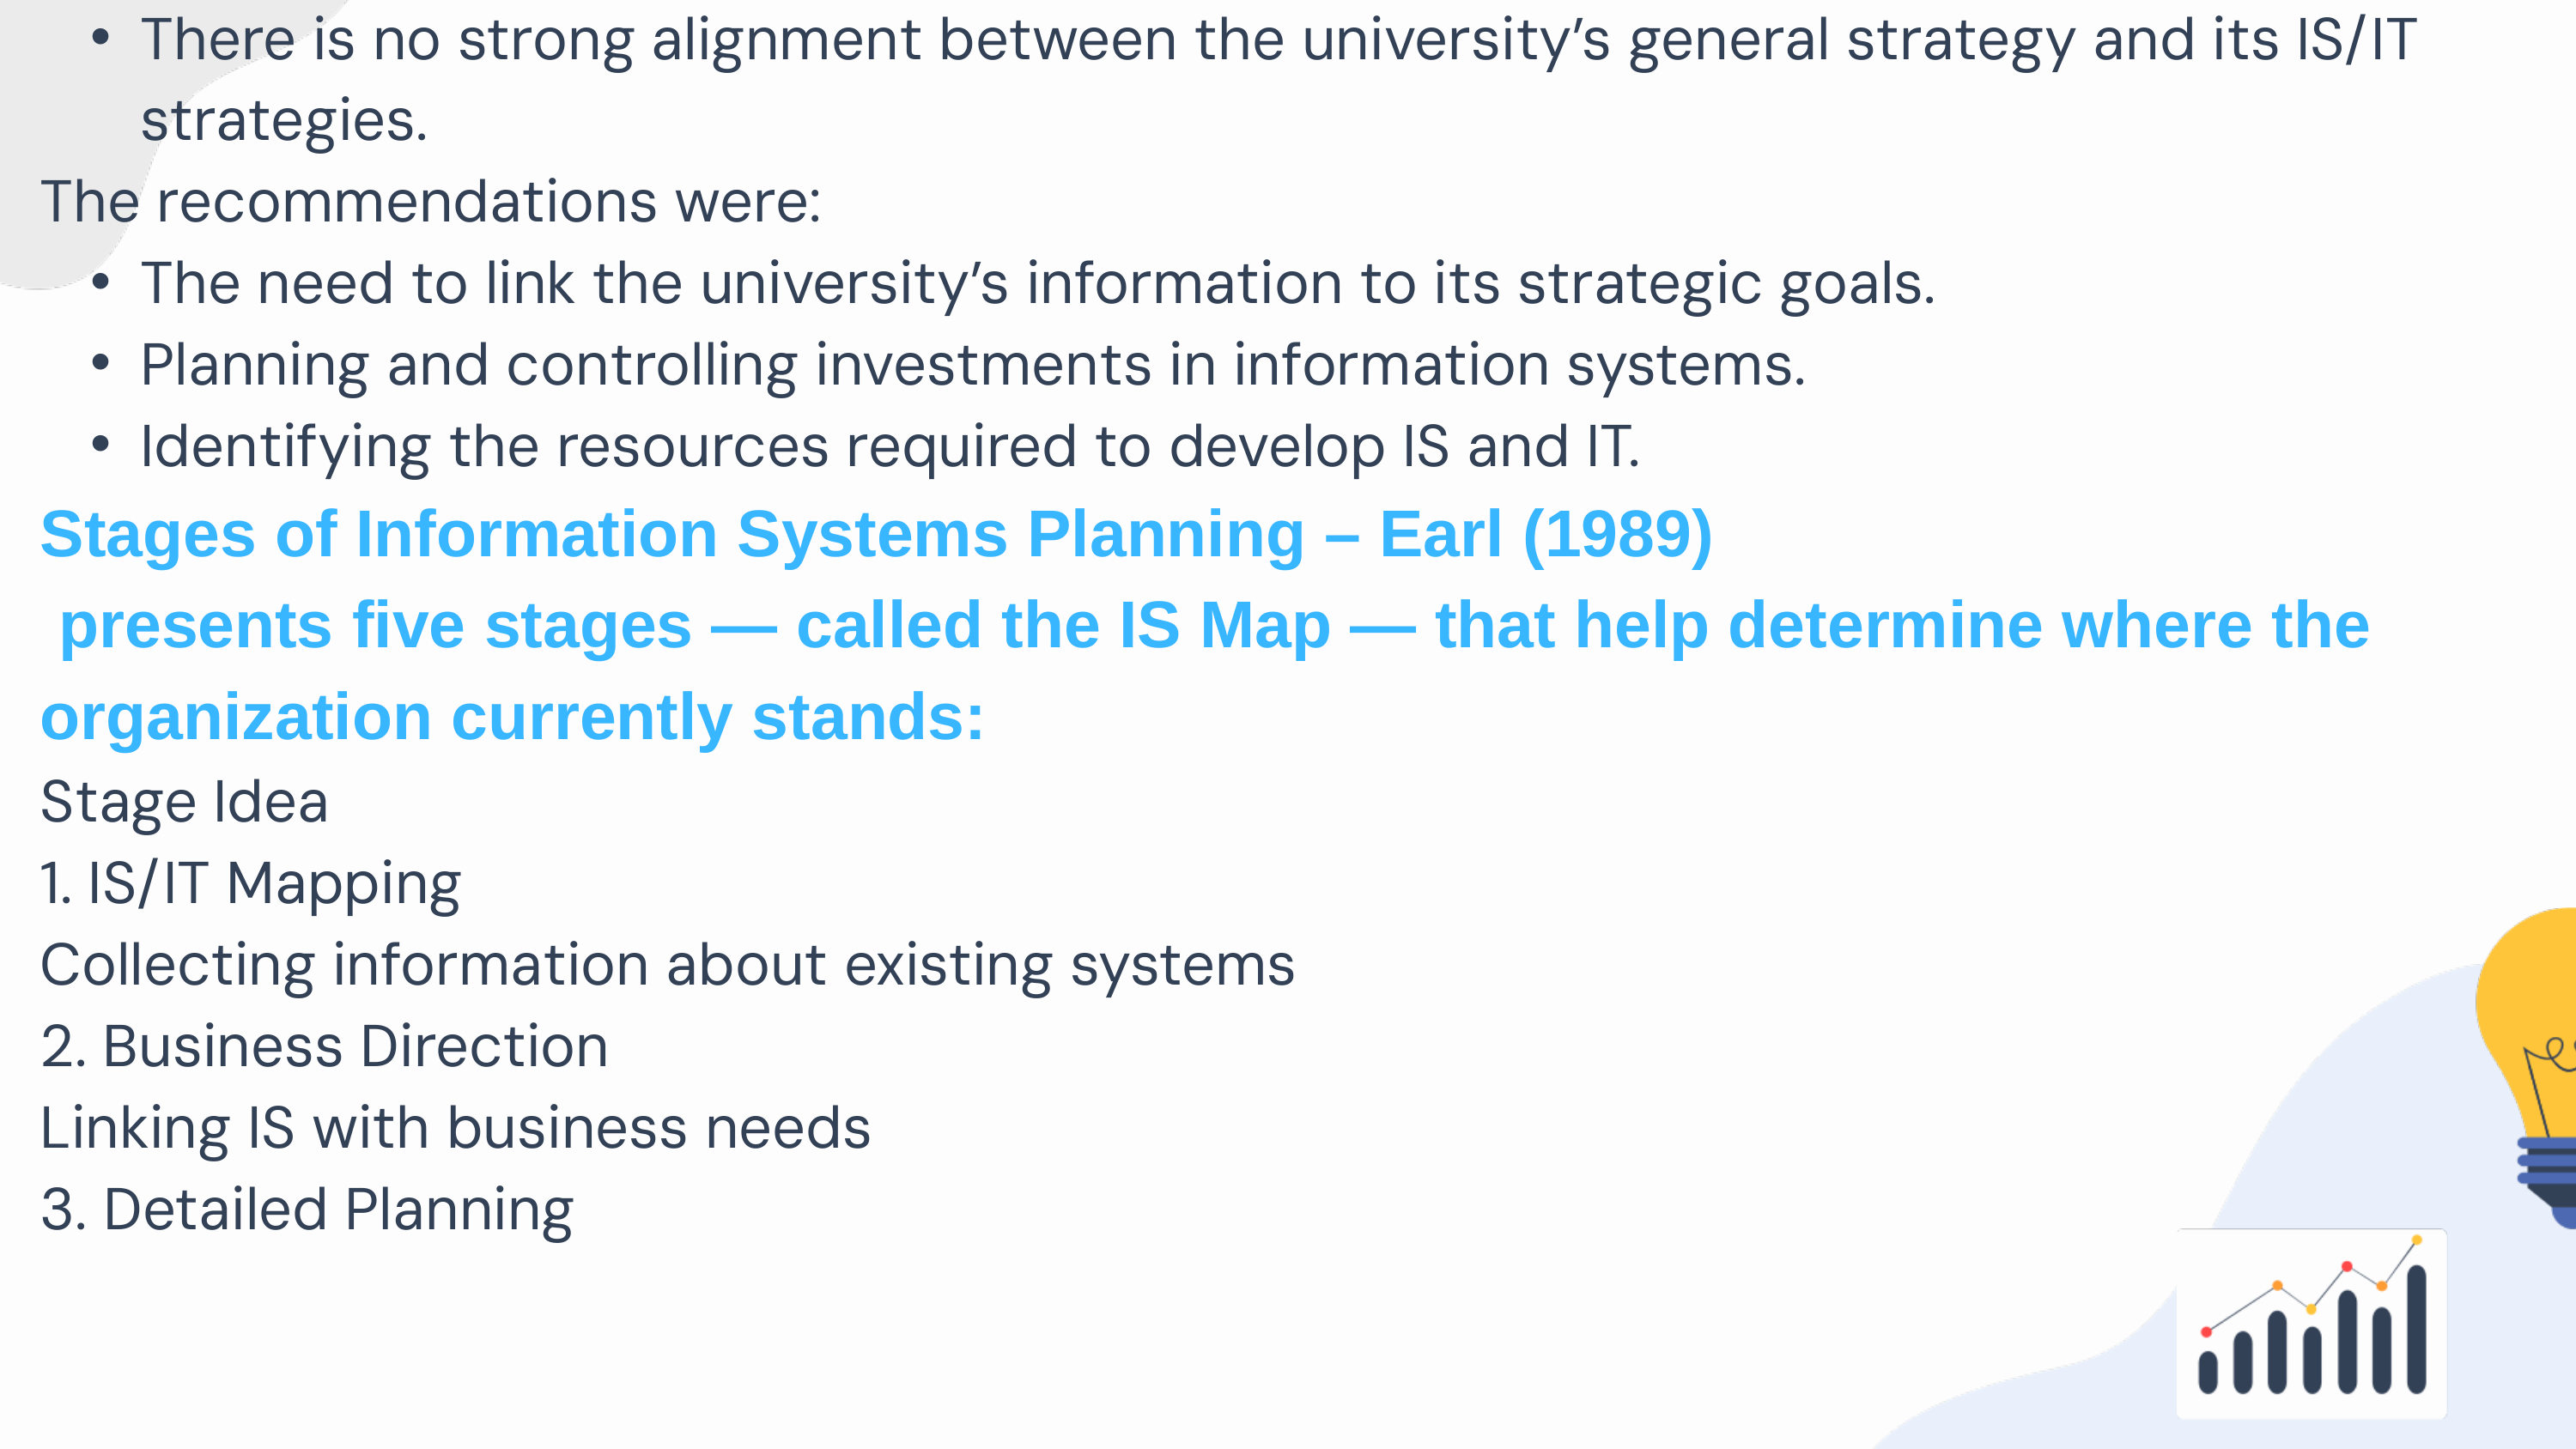

There is no strong alignment between the university’s general strategy and its IS/IT strategies.
The recommendations were:
The need to link the university’s information to its strategic goals.
Planning and controlling investments in information systems.
Identifying the resources required to develop IS and IT.
Stages of Information Systems Planning – Earl (1989)
 presents five stages — called the IS Map — that help determine where the organization currently stands:
Stage Idea
1. IS/IT Mapping
Collecting information about existing systems
2. Business Direction
Linking IS with business needs
3. Detailed Planning